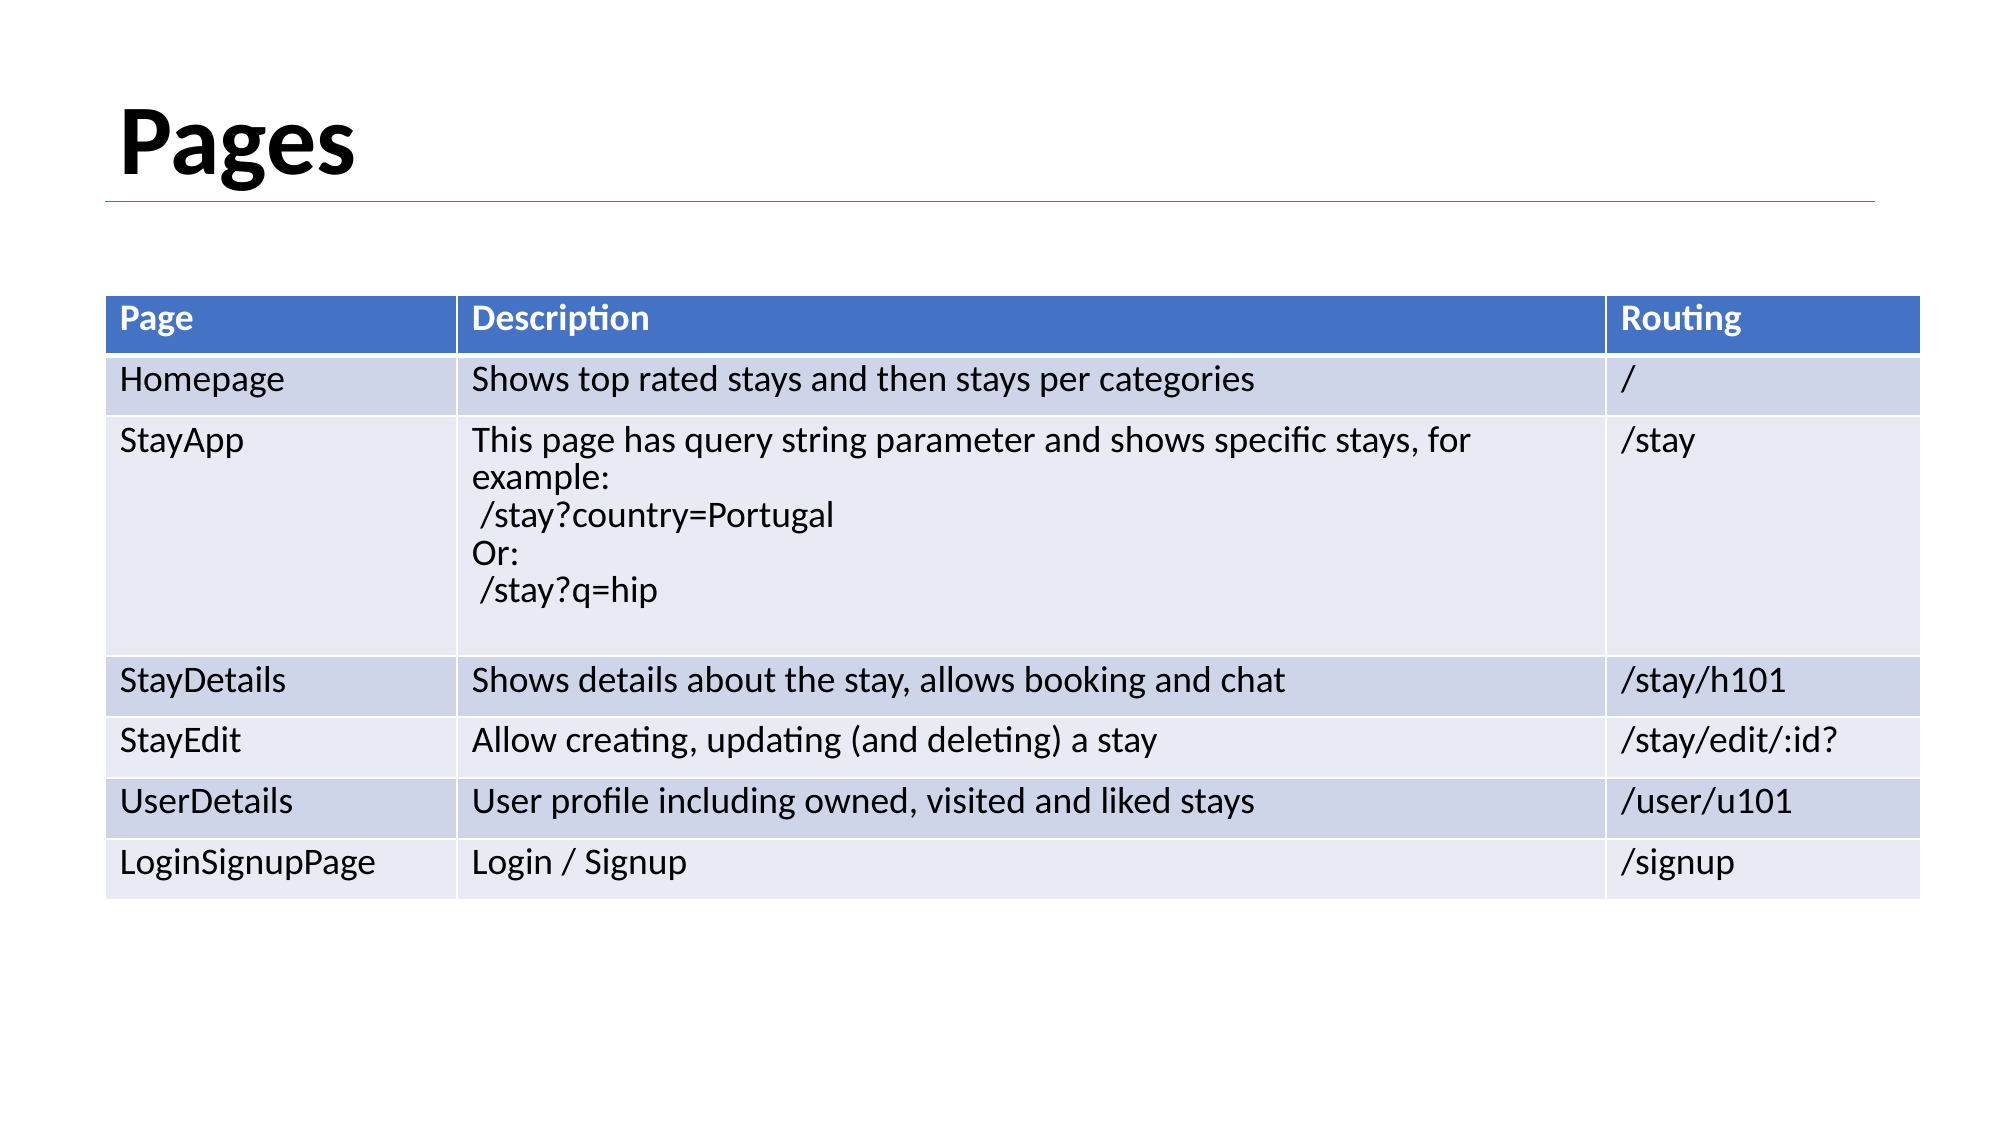

Pages
| Page | Description | Routing |
| --- | --- | --- |
| Homepage | Shows top rated stays and then stays per categories | / |
| StayApp | This page has query string parameter and shows specific stays, for example: /stay?country=Portugal Or:  /stay?q=hip | /stay |
| StayDetails | Shows details about the stay, allows booking and chat | /stay/h101 |
| StayEdit | Allow creating, updating (and deleting) a stay | /stay/edit/:id? |
| UserDetails | User profile including owned, visited and liked stays | /user/u101 |
| LoginSignupPage | Login / Signup | /signup |